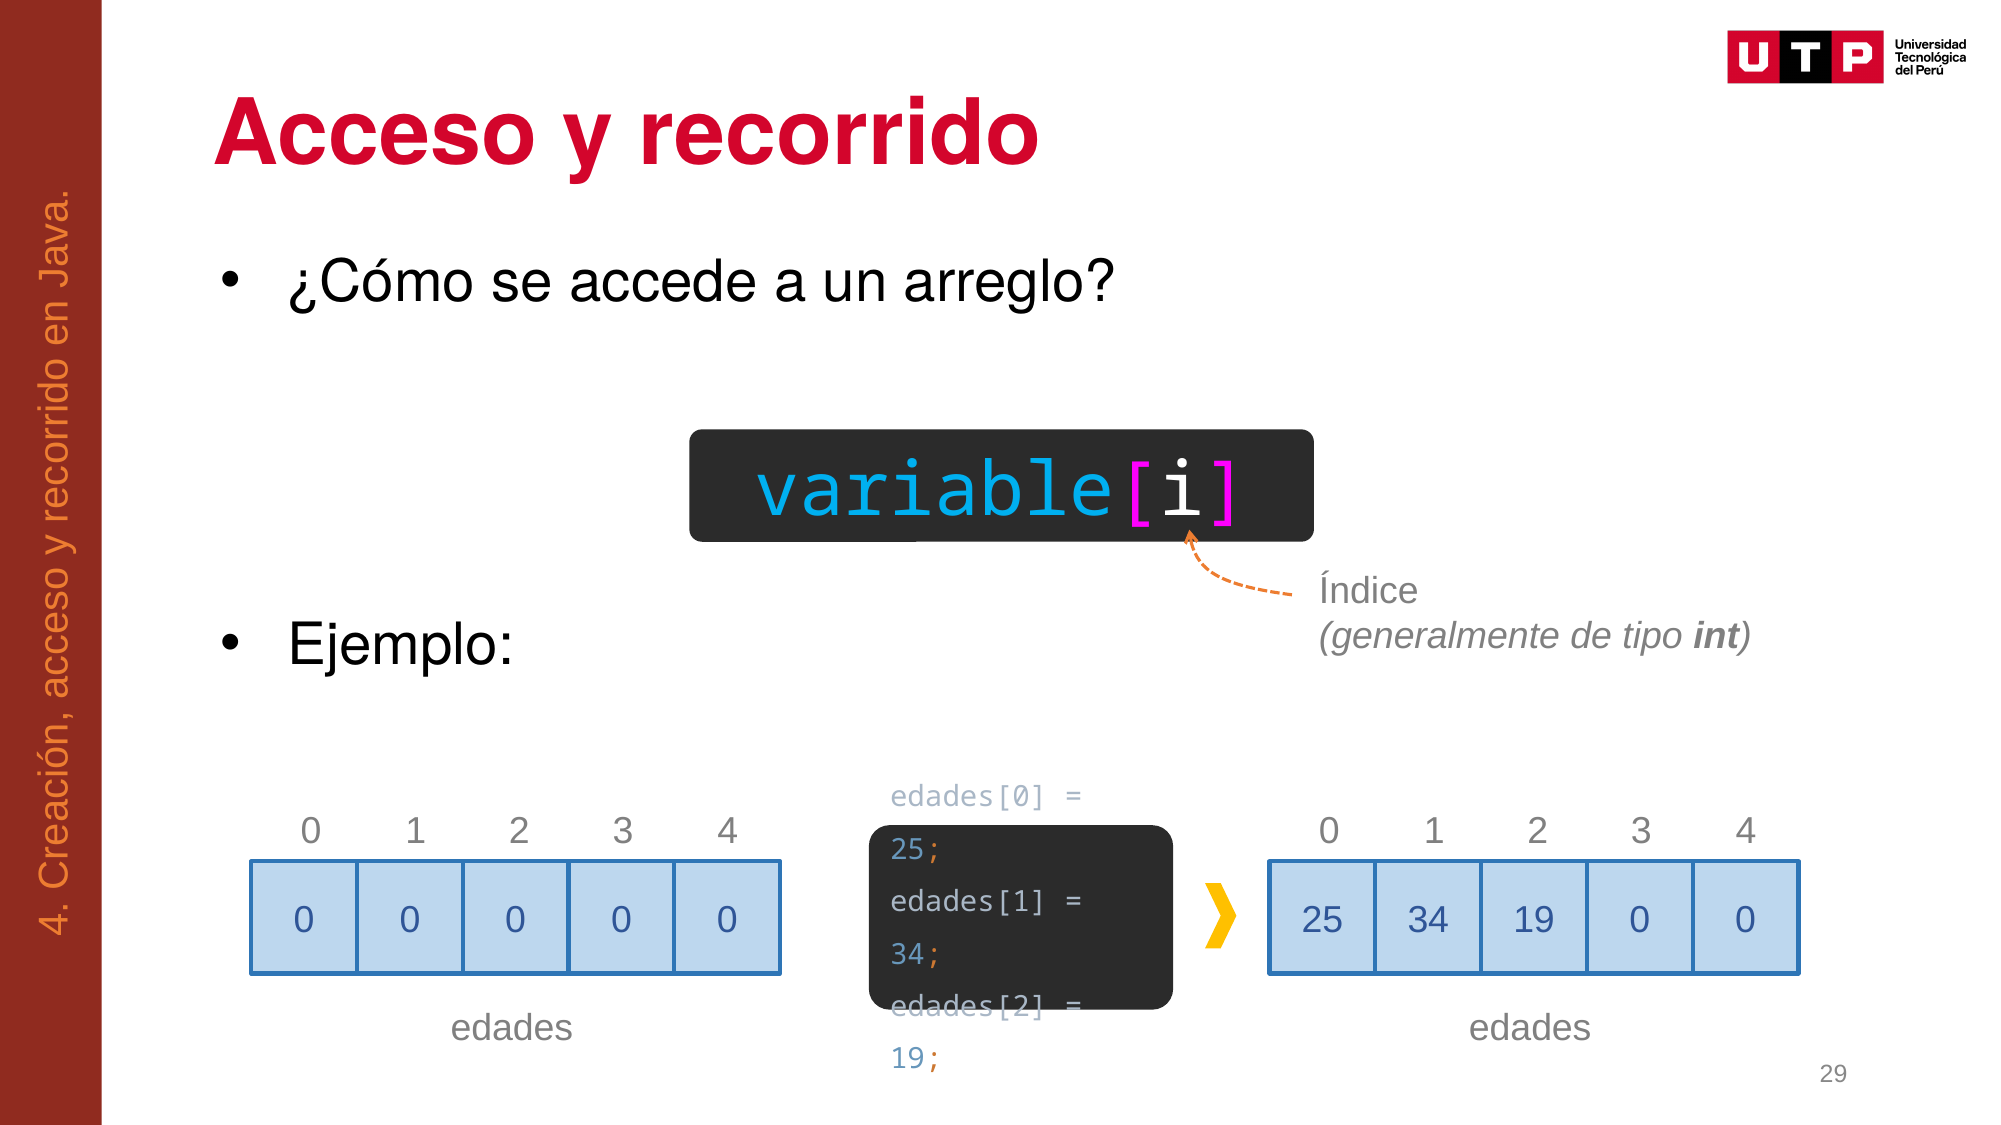

4. Creación, acceso y recorrido en Java.
# Acceso y recorrido
¿Cómo se accede a un arreglo?

Ejemplo:
variable[i]

Índice
(generalmente de tipo int)
2
3
4
0
1
edades
0
0
0
0
0
2
3
4
0
1
edades
25
34
19
0
0
edades[0] = 25;
edades[1] = 34;
edades[2] = 19;

29